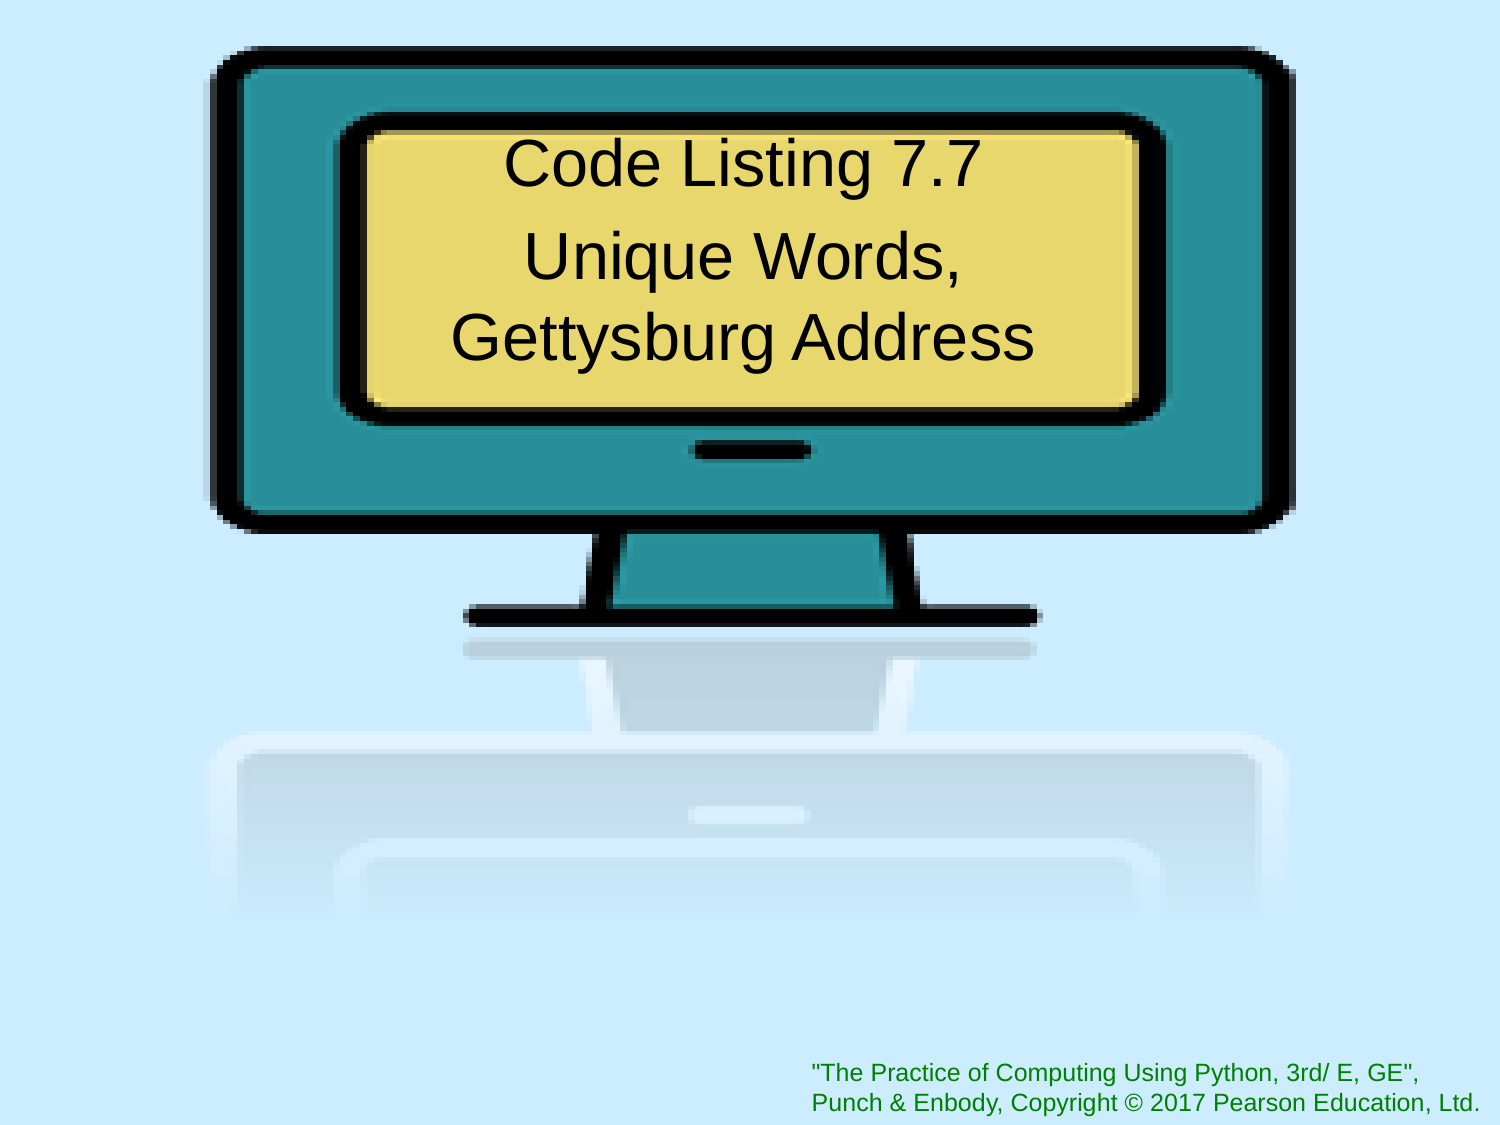

Code Listing 7.7
Unique Words, Gettysburg Address